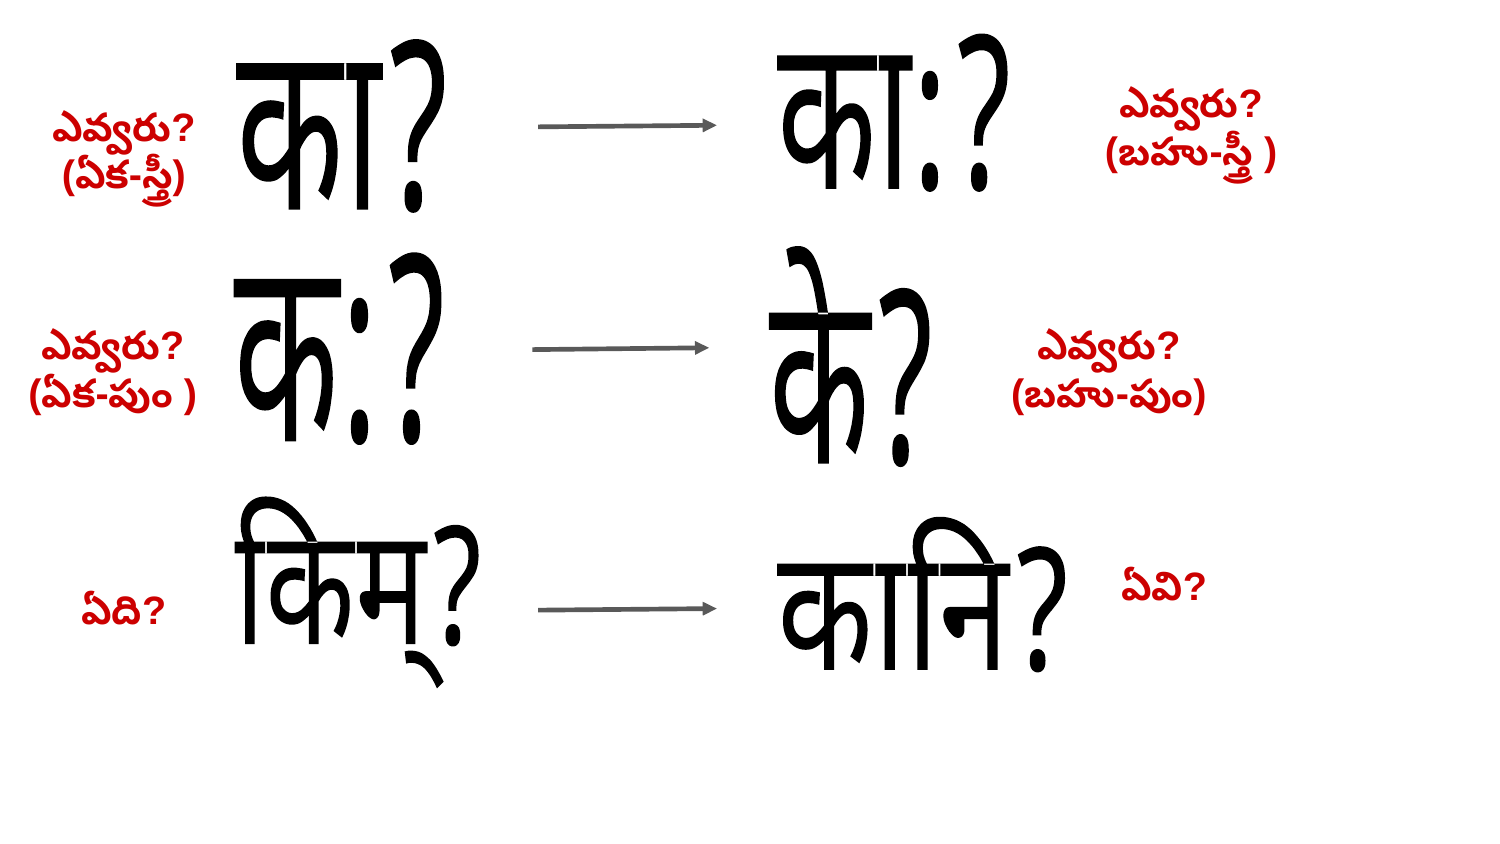

का:?
का?
ఎవ్వరు? (బహు-స్త్రీ )
ఎవ్వరు? (ఏక-స్త్రీ)
के?
क:?
ఎవ్వరు? (ఏక-పుం )
ఎవ్వరు? (బహు-పుం)
किम्?
कानि?
ఏవి?
ఏది?